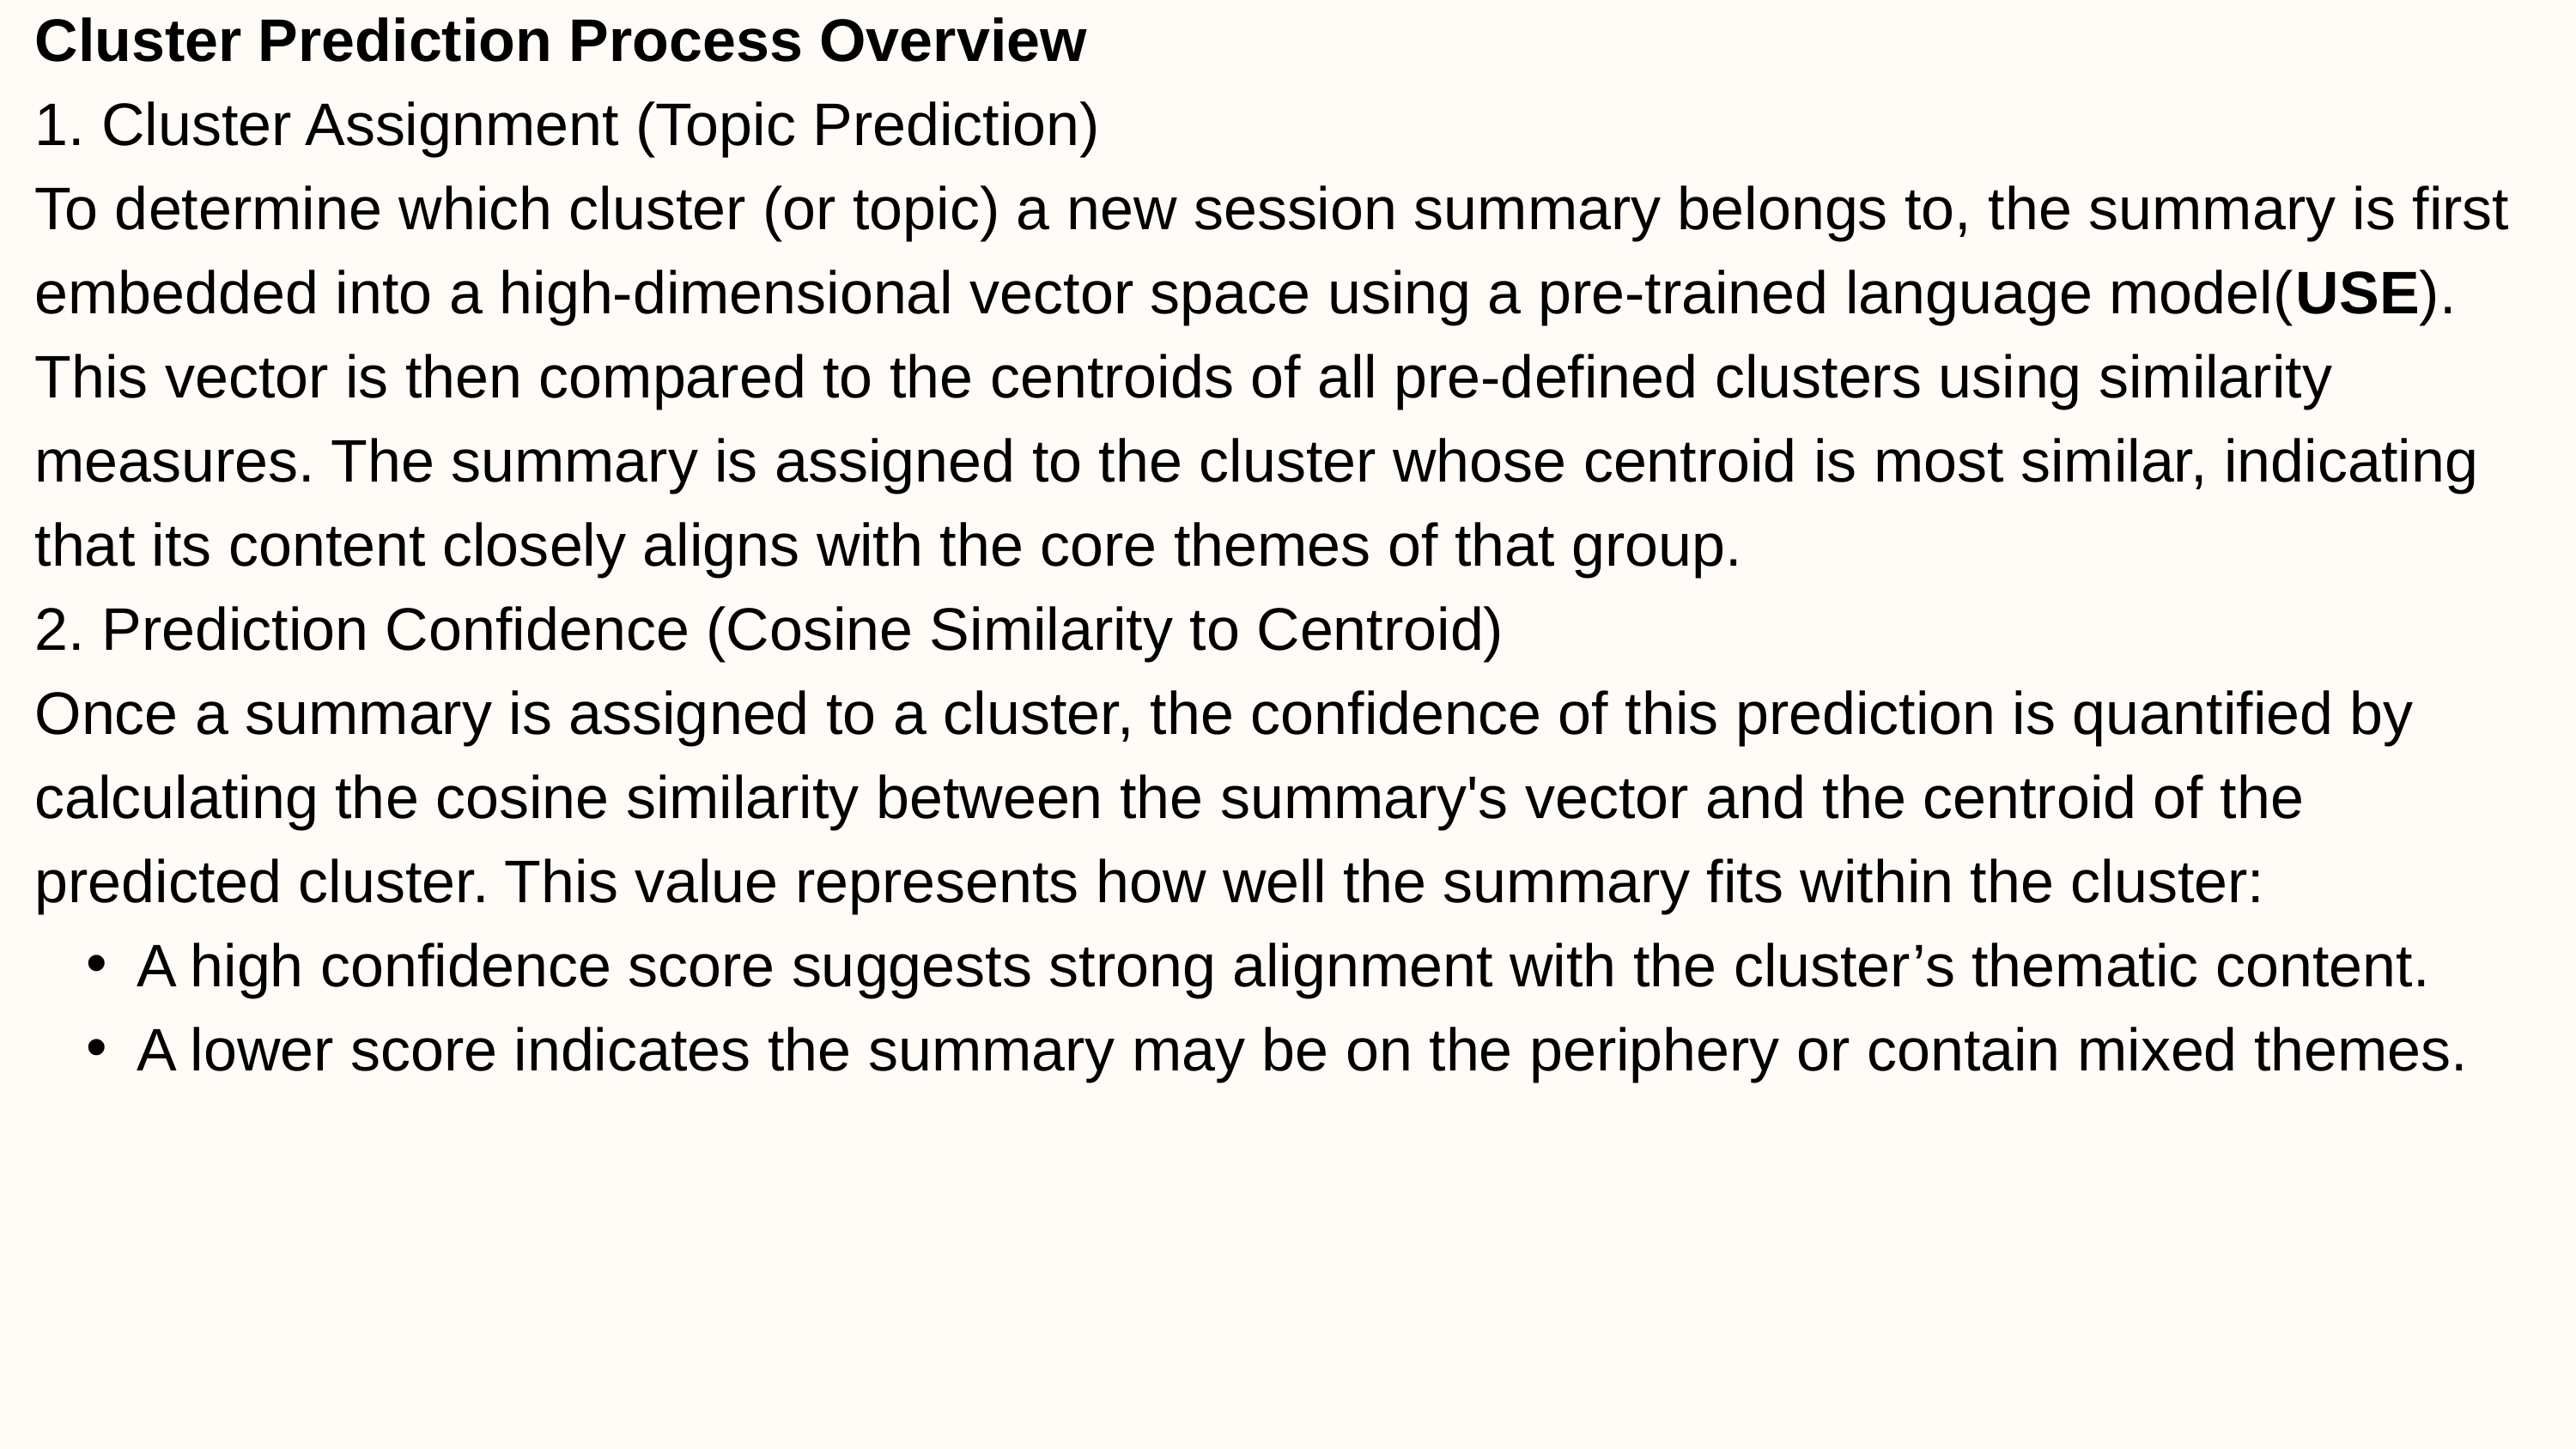

Cluster Prediction Process Overview
1. Cluster Assignment (Topic Prediction)
To determine which cluster (or topic) a new session summary belongs to, the summary is first embedded into a high-dimensional vector space using a pre-trained language model(USE). This vector is then compared to the centroids of all pre-defined clusters using similarity measures. The summary is assigned to the cluster whose centroid is most similar, indicating that its content closely aligns with the core themes of that group.
2. Prediction Confidence (Cosine Similarity to Centroid)
Once a summary is assigned to a cluster, the confidence of this prediction is quantified by calculating the cosine similarity between the summary's vector and the centroid of the predicted cluster. This value represents how well the summary fits within the cluster:
A high confidence score suggests strong alignment with the cluster’s thematic content.
A lower score indicates the summary may be on the periphery or contain mixed themes.